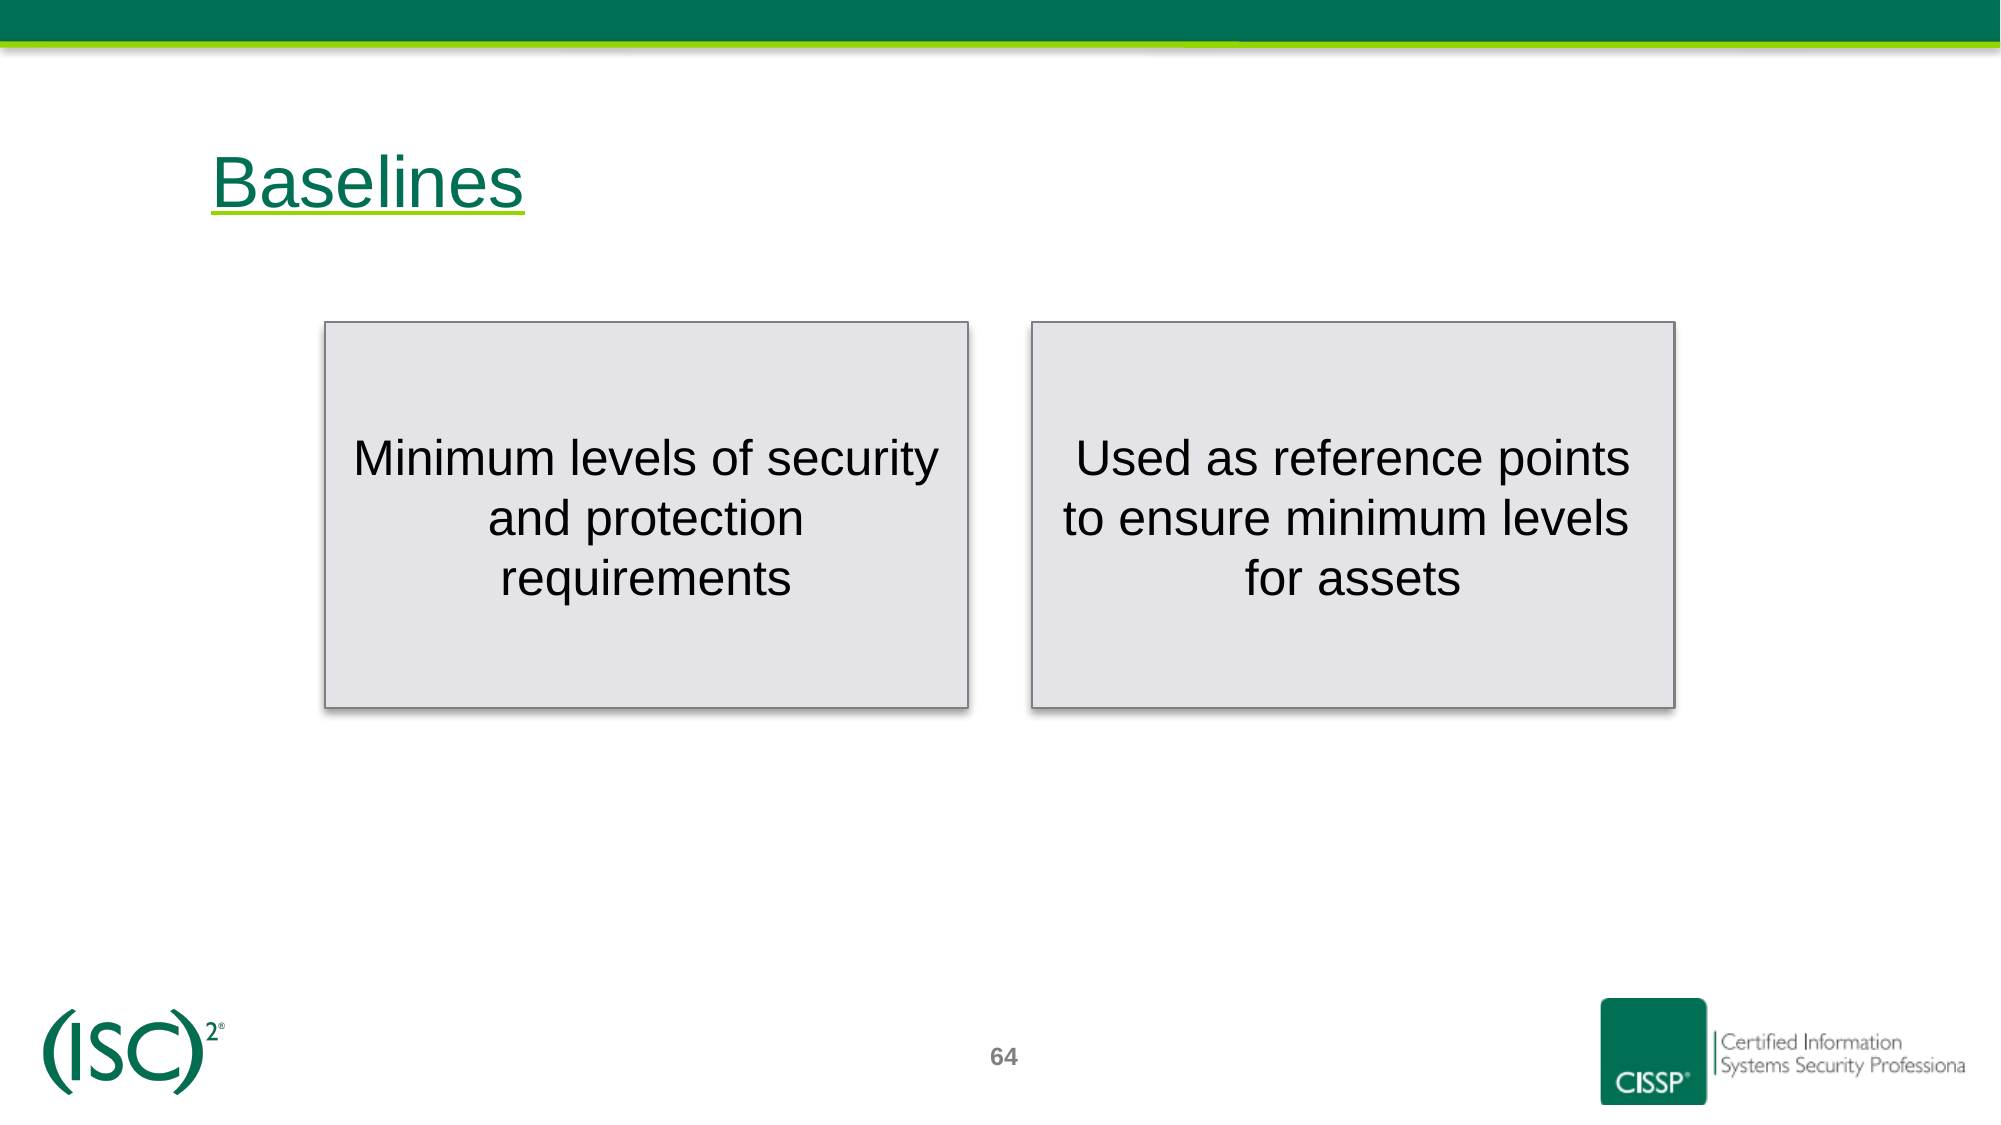

# Baselines

Minimum levels of security and protection requirements

Used as reference points to ensure minimum levels
for assets